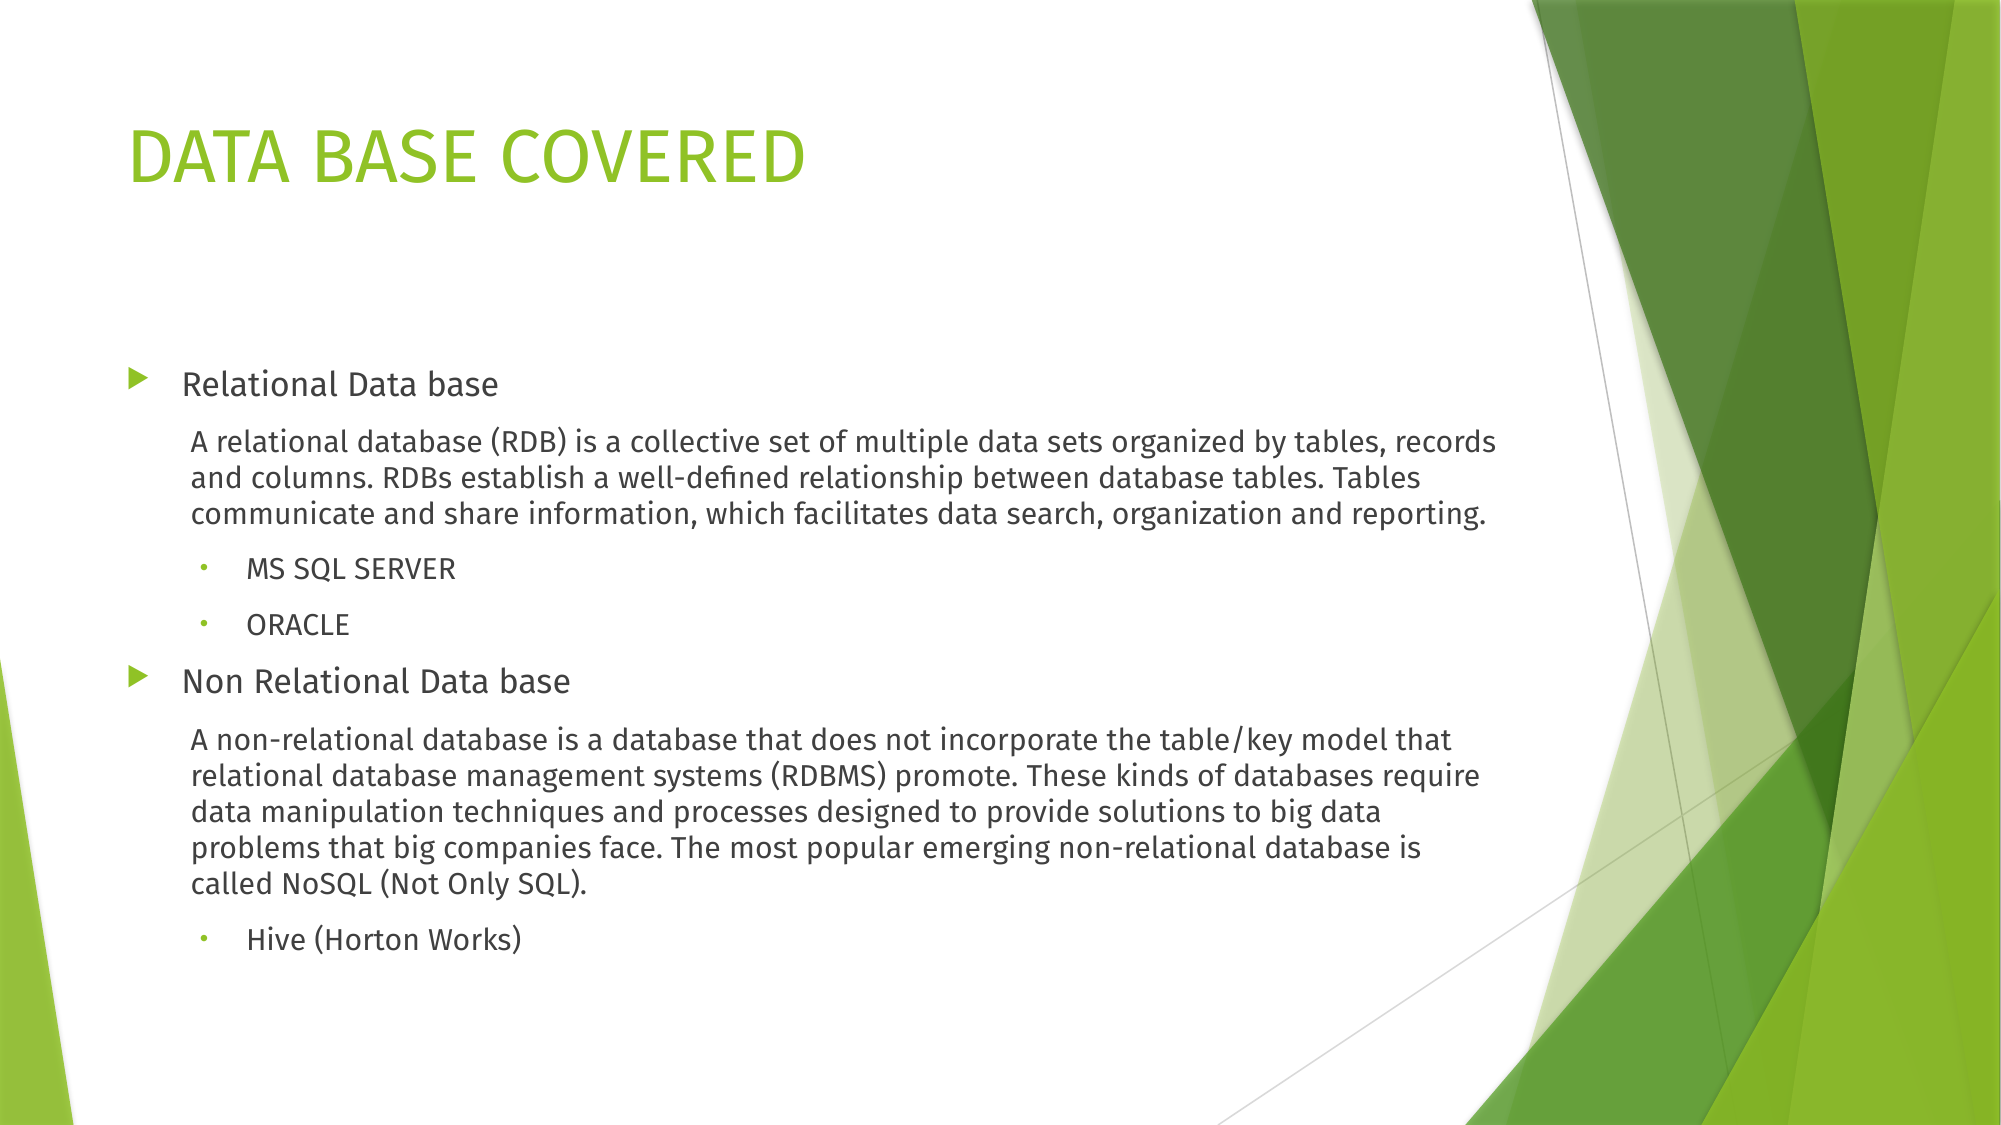

# DATA BASE COVERED
Relational Data base
A relational database (RDB) is a collective set of multiple data sets organized by tables, records and columns. RDBs establish a well-defined relationship between database tables. Tables communicate and share information, which facilitates data search, organization and reporting.
MS SQL SERVER
ORACLE
Non Relational Data base
A non-relational database is a database that does not incorporate the table/key model that relational database management systems (RDBMS) promote. These kinds of databases require data manipulation techniques and processes designed to provide solutions to big data problems that big companies face. The most popular emerging non-relational database is called NoSQL (Not Only SQL).
Hive (Horton Works)